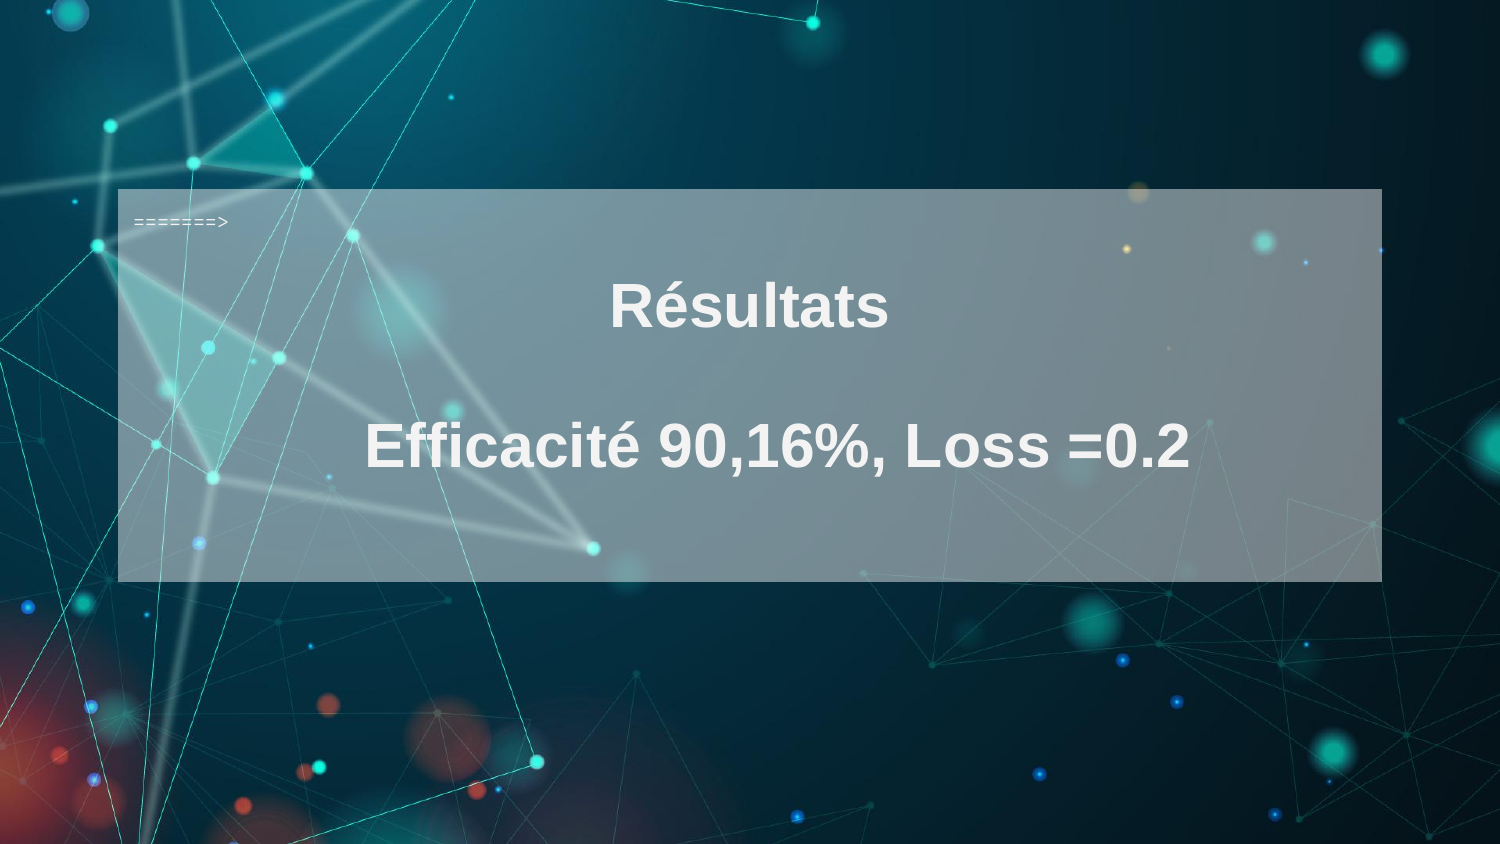

=======>

Efficacité 90,16%, Loss =0.2
# Résultats